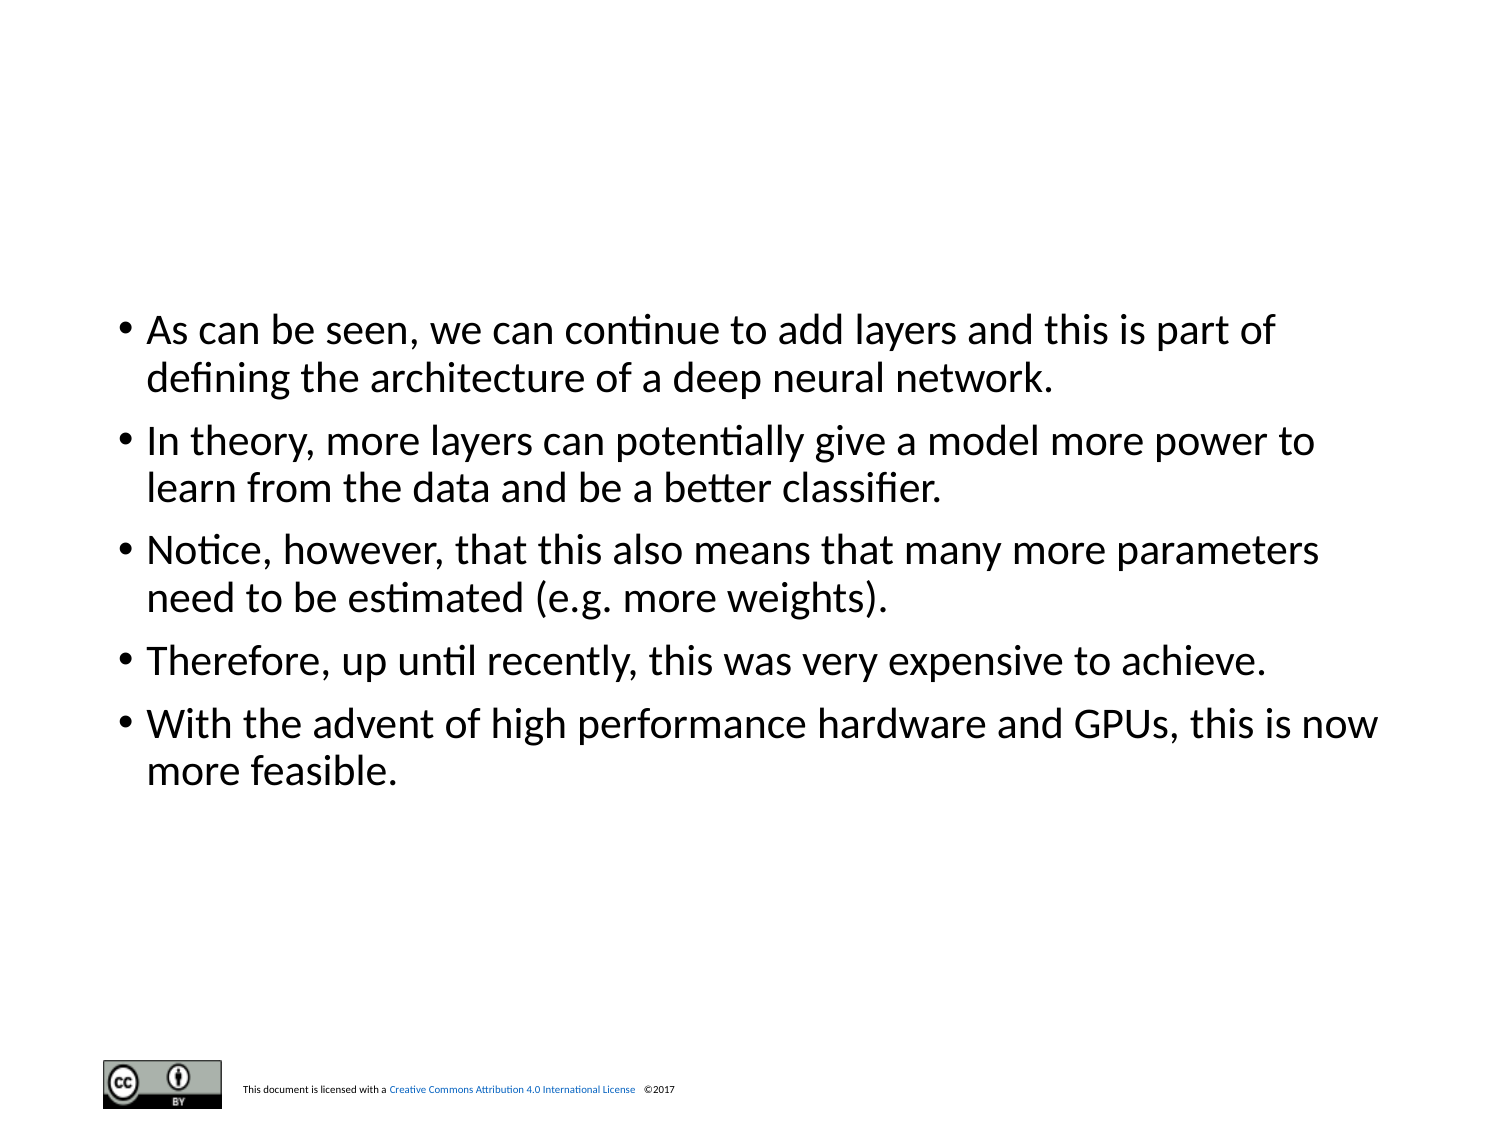

#
As can be seen, we can continue to add layers and this is part of defining the architecture of a deep neural network.
In theory, more layers can potentially give a model more power to learn from the data and be a better classifier.
Notice, however, that this also means that many more parameters need to be estimated (e.g. more weights).
Therefore, up until recently, this was very expensive to achieve.
With the advent of high performance hardware and GPUs, this is now more feasible.